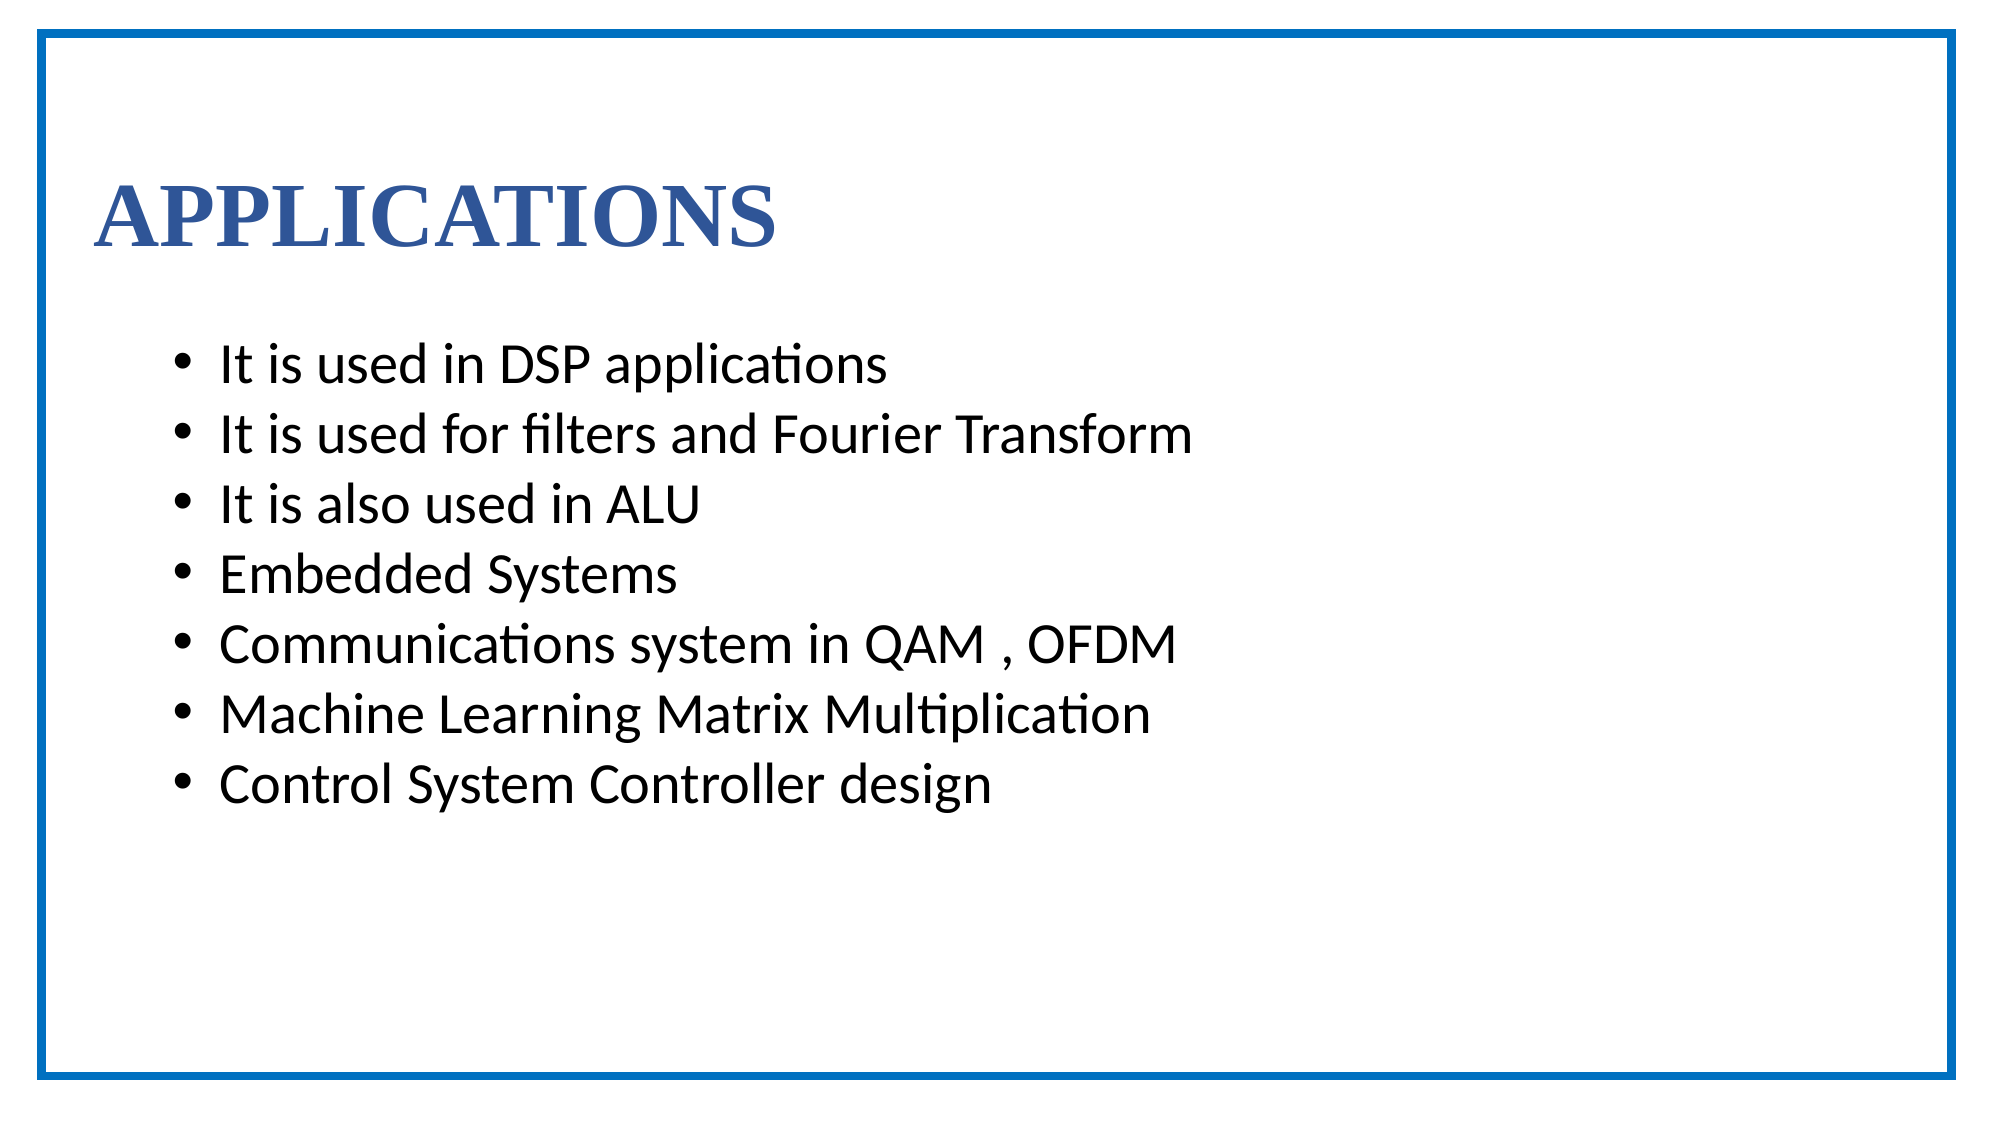

# APPLICATIONS
It is used in DSP applications
It is used for filters and Fourier Transform
It is also used in ALU
Embedded Systems
Communications system in QAM , OFDM
Machine Learning Matrix Multiplication
Control System Controller design